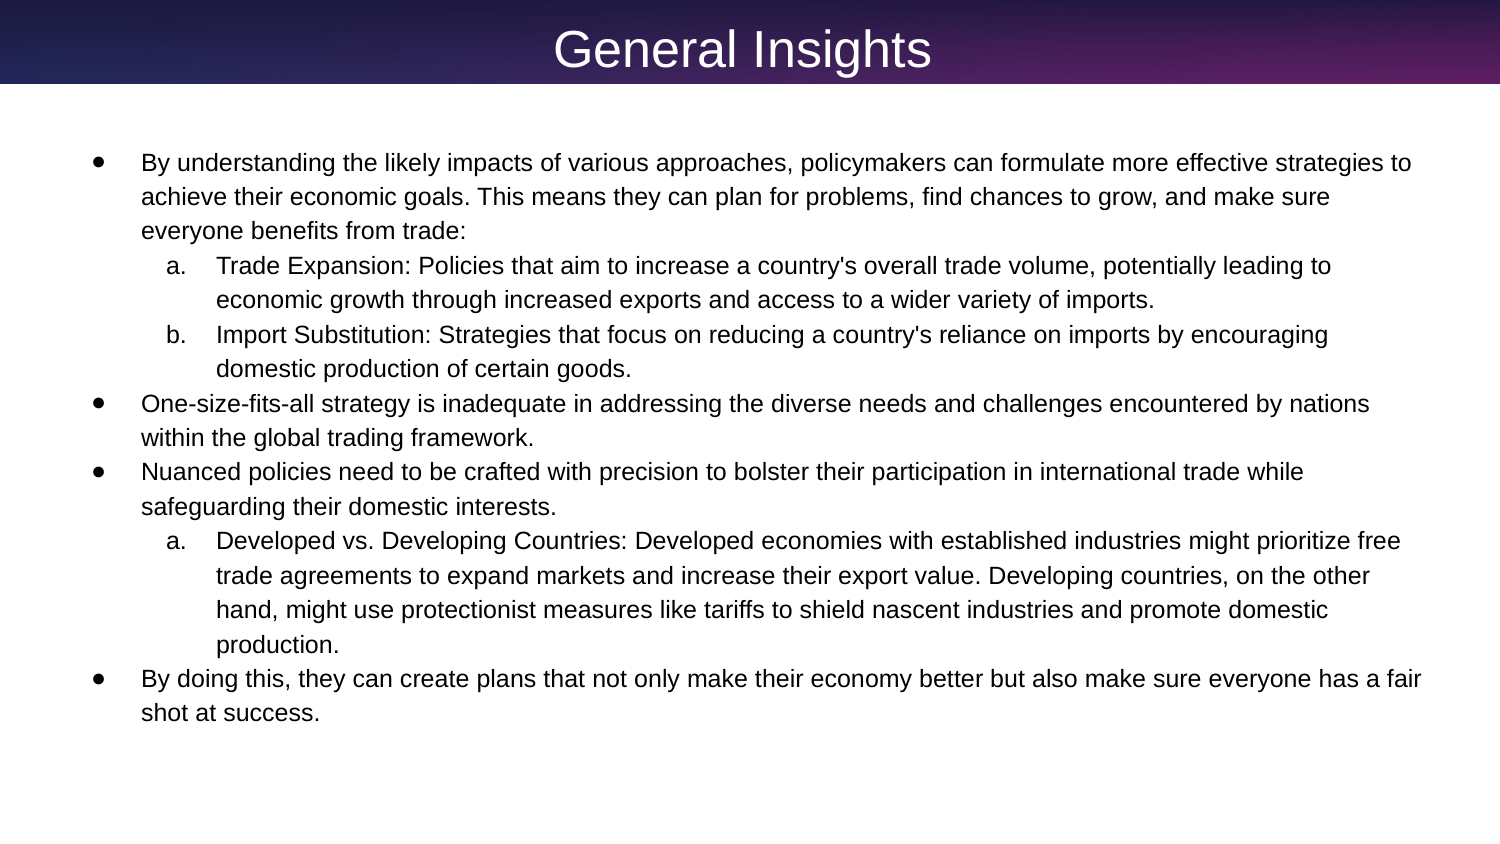

# General Insights

By understanding the likely impacts of various approaches, policymakers can formulate more effective strategies to achieve their economic goals. This means they can plan for problems, find chances to grow, and make sure everyone benefits from trade:
Trade Expansion: Policies that aim to increase a country's overall trade volume, potentially leading to economic growth through increased exports and access to a wider variety of imports.
Import Substitution: Strategies that focus on reducing a country's reliance on imports by encouraging domestic production of certain goods.
One-size-fits-all strategy is inadequate in addressing the diverse needs and challenges encountered by nations within the global trading framework.
Nuanced policies need to be crafted with precision to bolster their participation in international trade while safeguarding their domestic interests.
Developed vs. Developing Countries: Developed economies with established industries might prioritize free trade agreements to expand markets and increase their export value. Developing countries, on the other hand, might use protectionist measures like tariffs to shield nascent industries and promote domestic production.
By doing this, they can create plans that not only make their economy better but also make sure everyone has a fair shot at success.